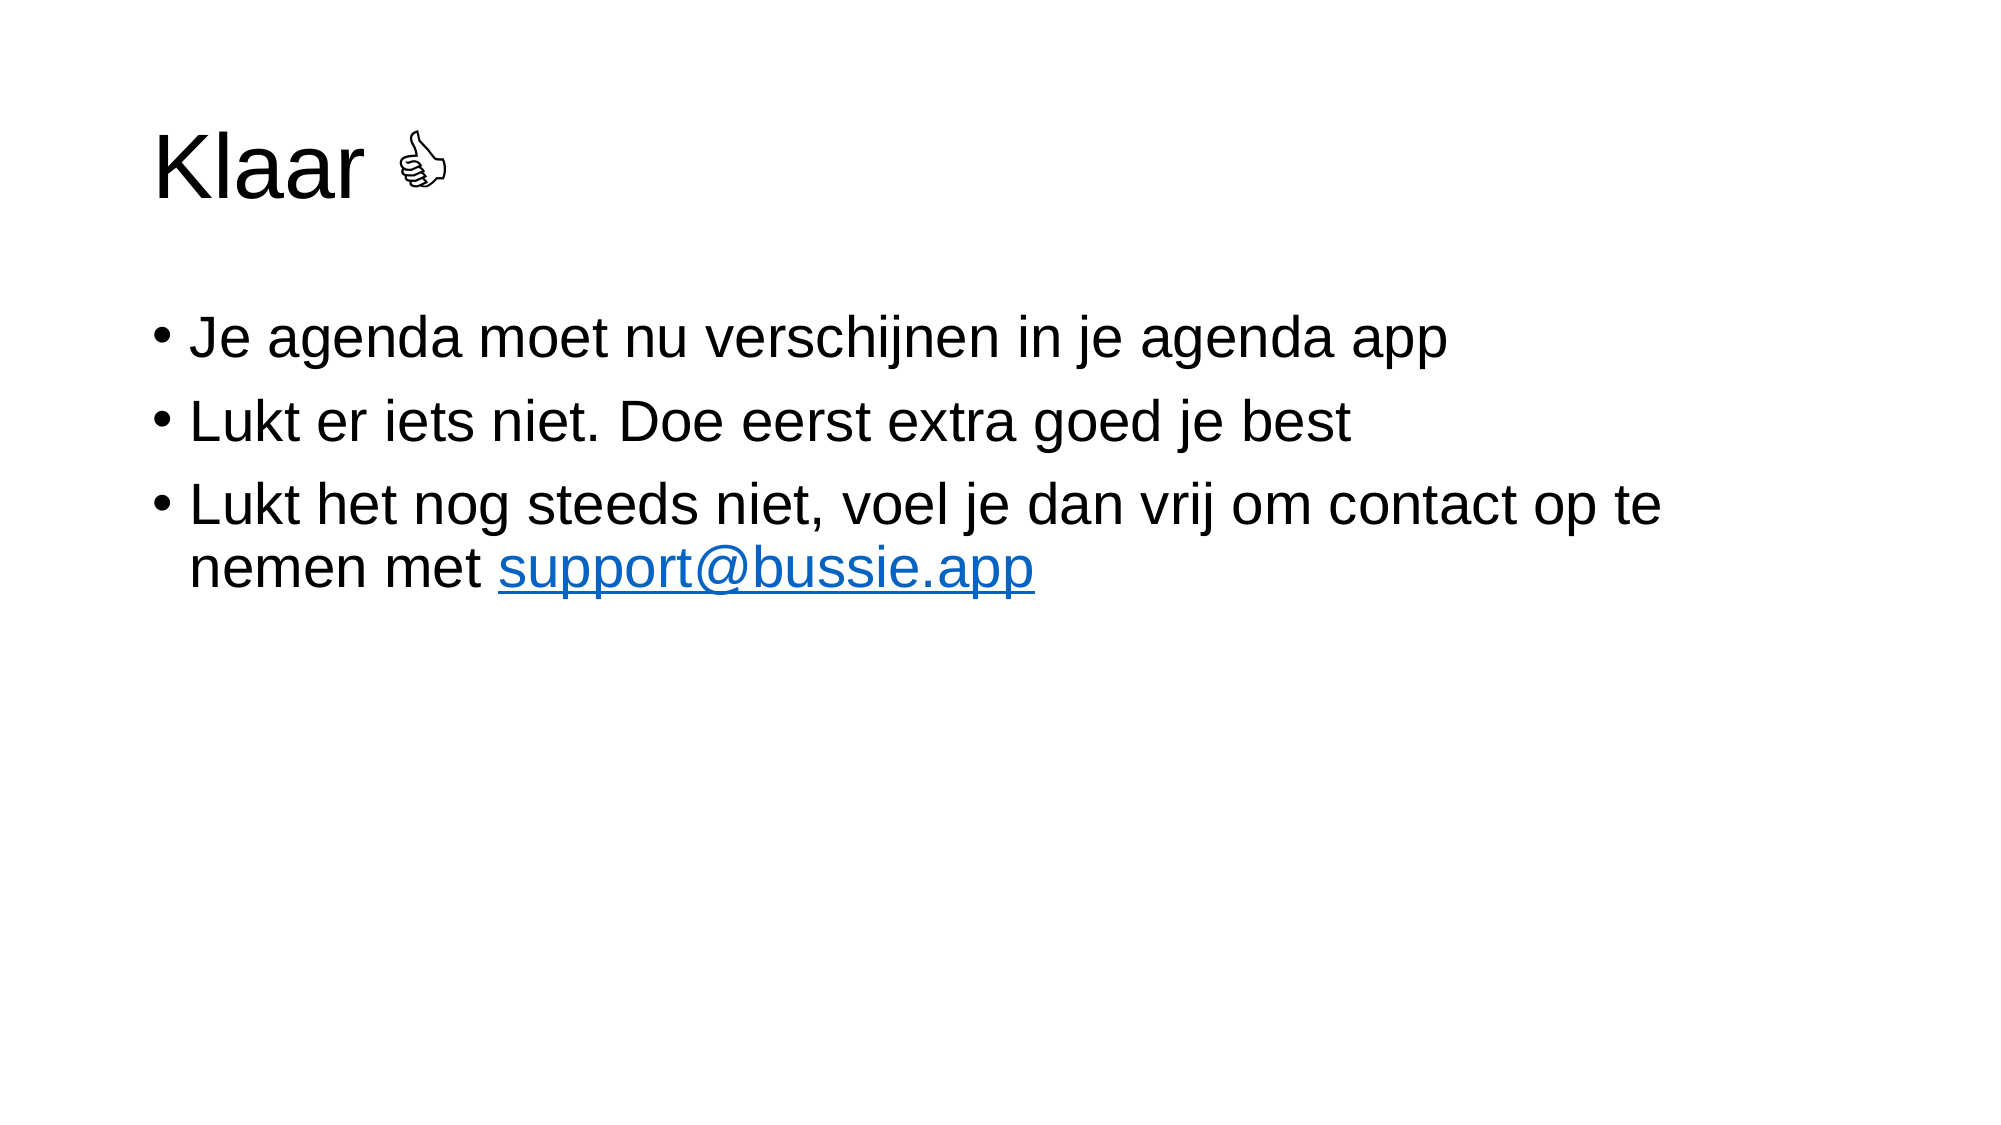

# Klaar 👍
Je agenda moet nu verschijnen in je agenda app
Lukt er iets niet. Doe eerst extra goed je best
Lukt het nog steeds niet, voel je dan vrij om contact op te nemen met support@bussie.app